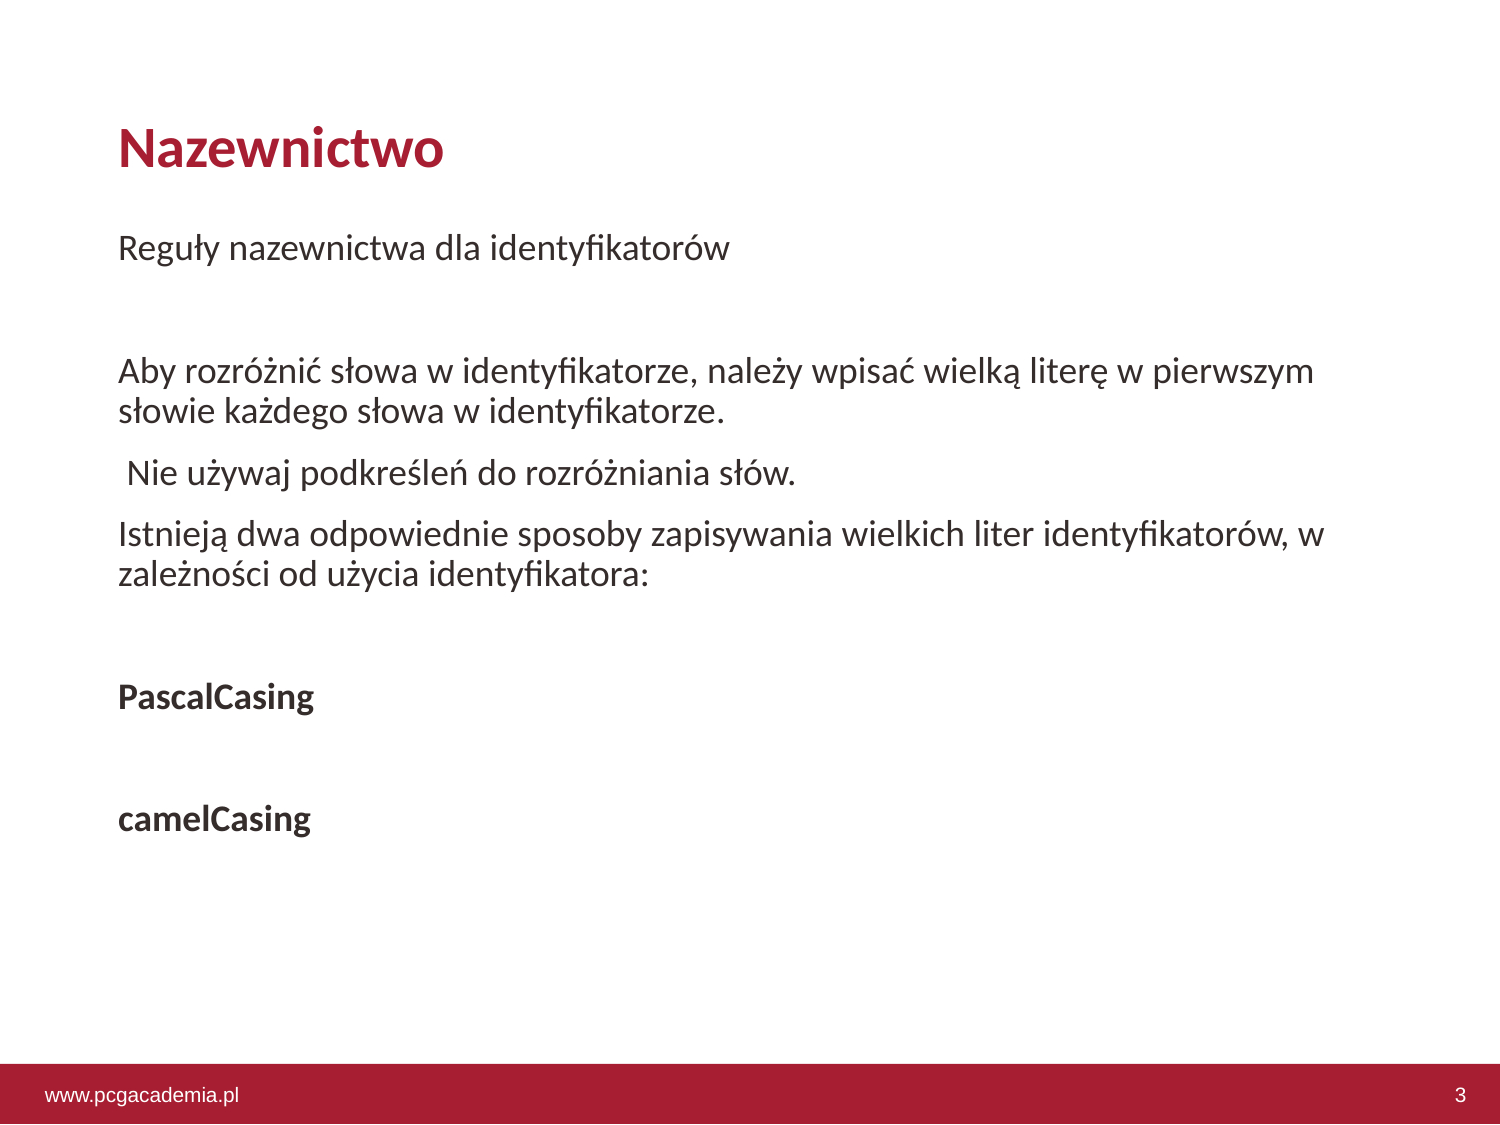

# Nazewnictwo
Reguły nazewnictwa dla identyfikatorów

Aby rozróżnić słowa w identyfikatorze, należy wpisać wielką literę w pierwszym słowie każdego słowa w identyfikatorze.
 Nie używaj podkreśleń do rozróżniania słów.
Istnieją dwa odpowiednie sposoby zapisywania wielkich liter identyfikatorów, w zależności od użycia identyfikatora:

PascalCasing

camelCasing

www.pcgacademia.pl

3